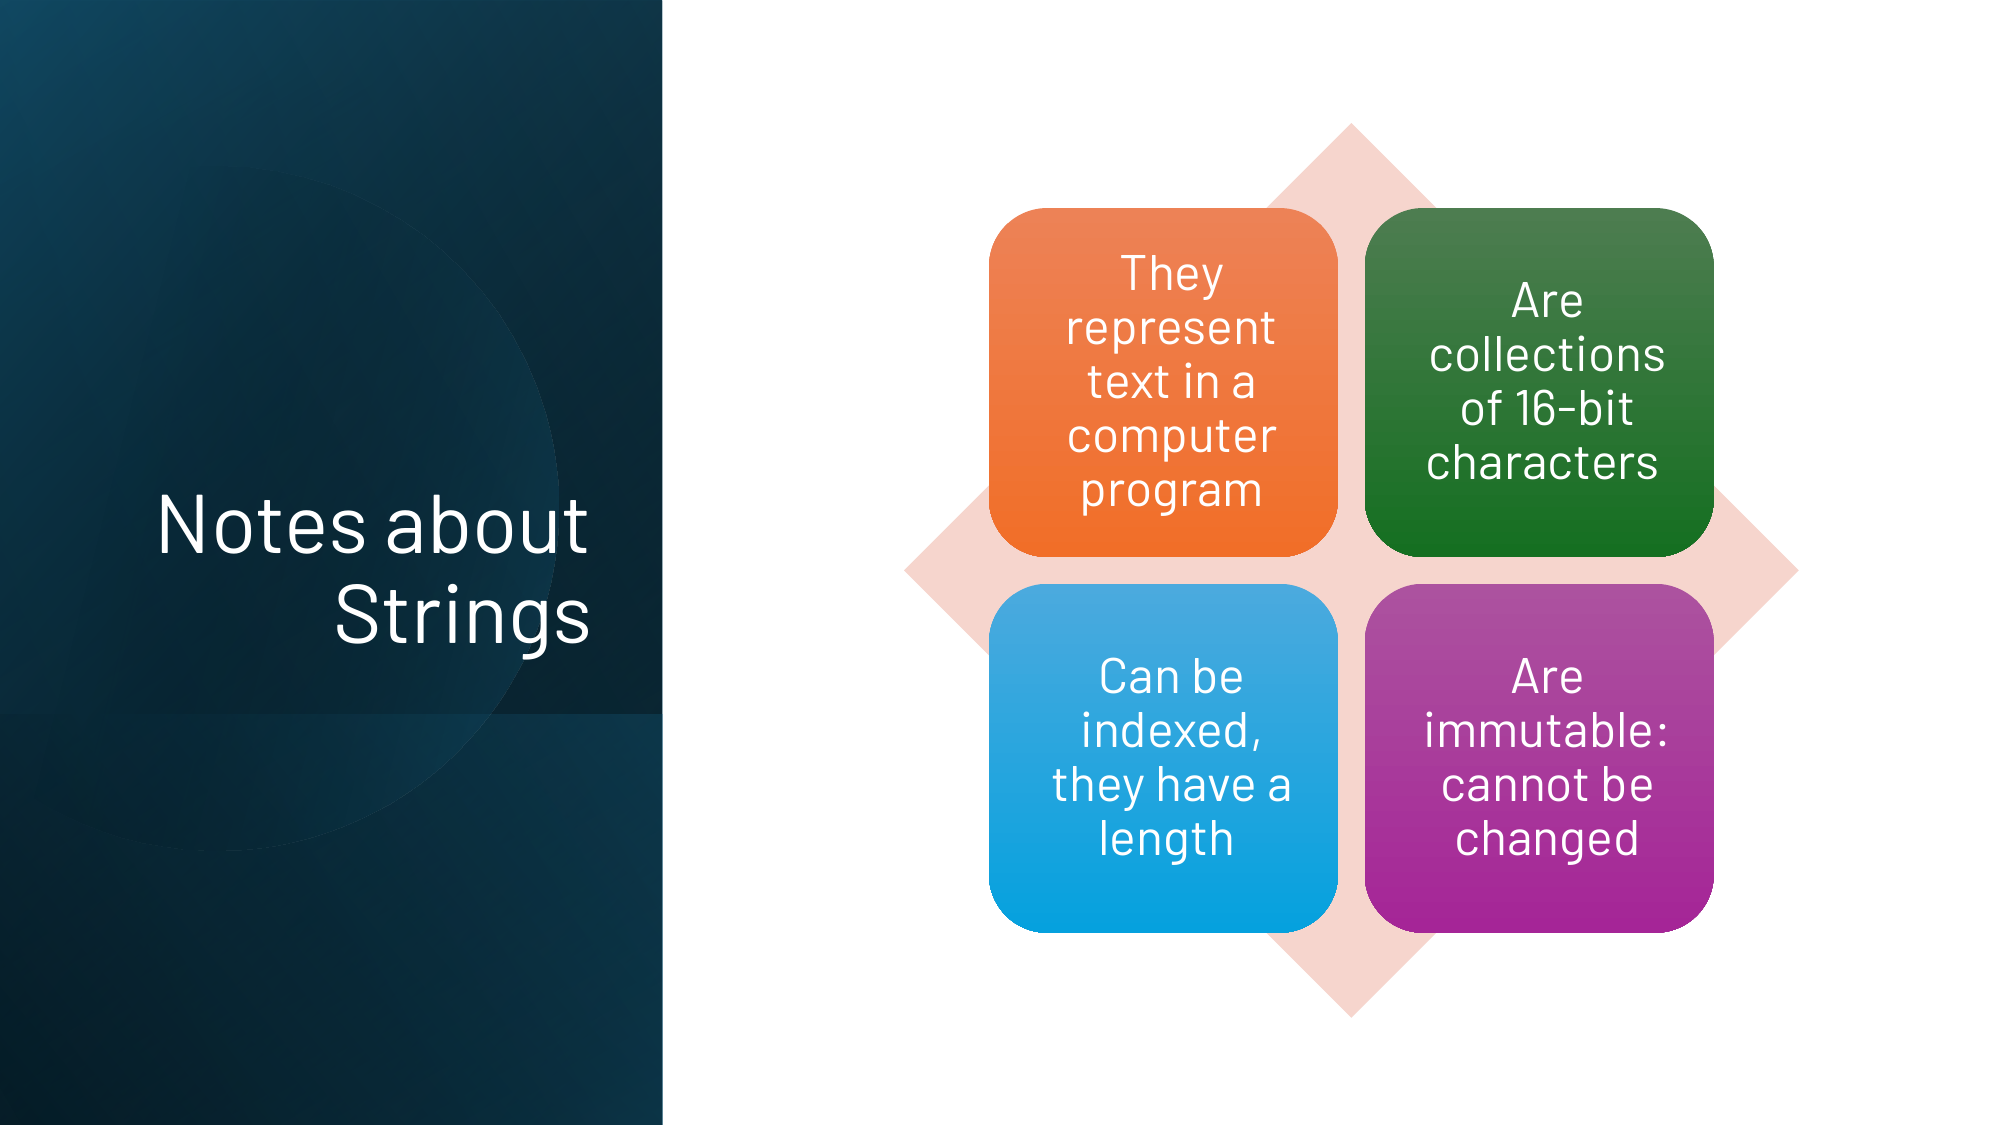

They represent text in a computer program
Are collections of 16-bit characters
Can be indexed, they have a length
Are immutable: cannot be changed

# Notes about Strings